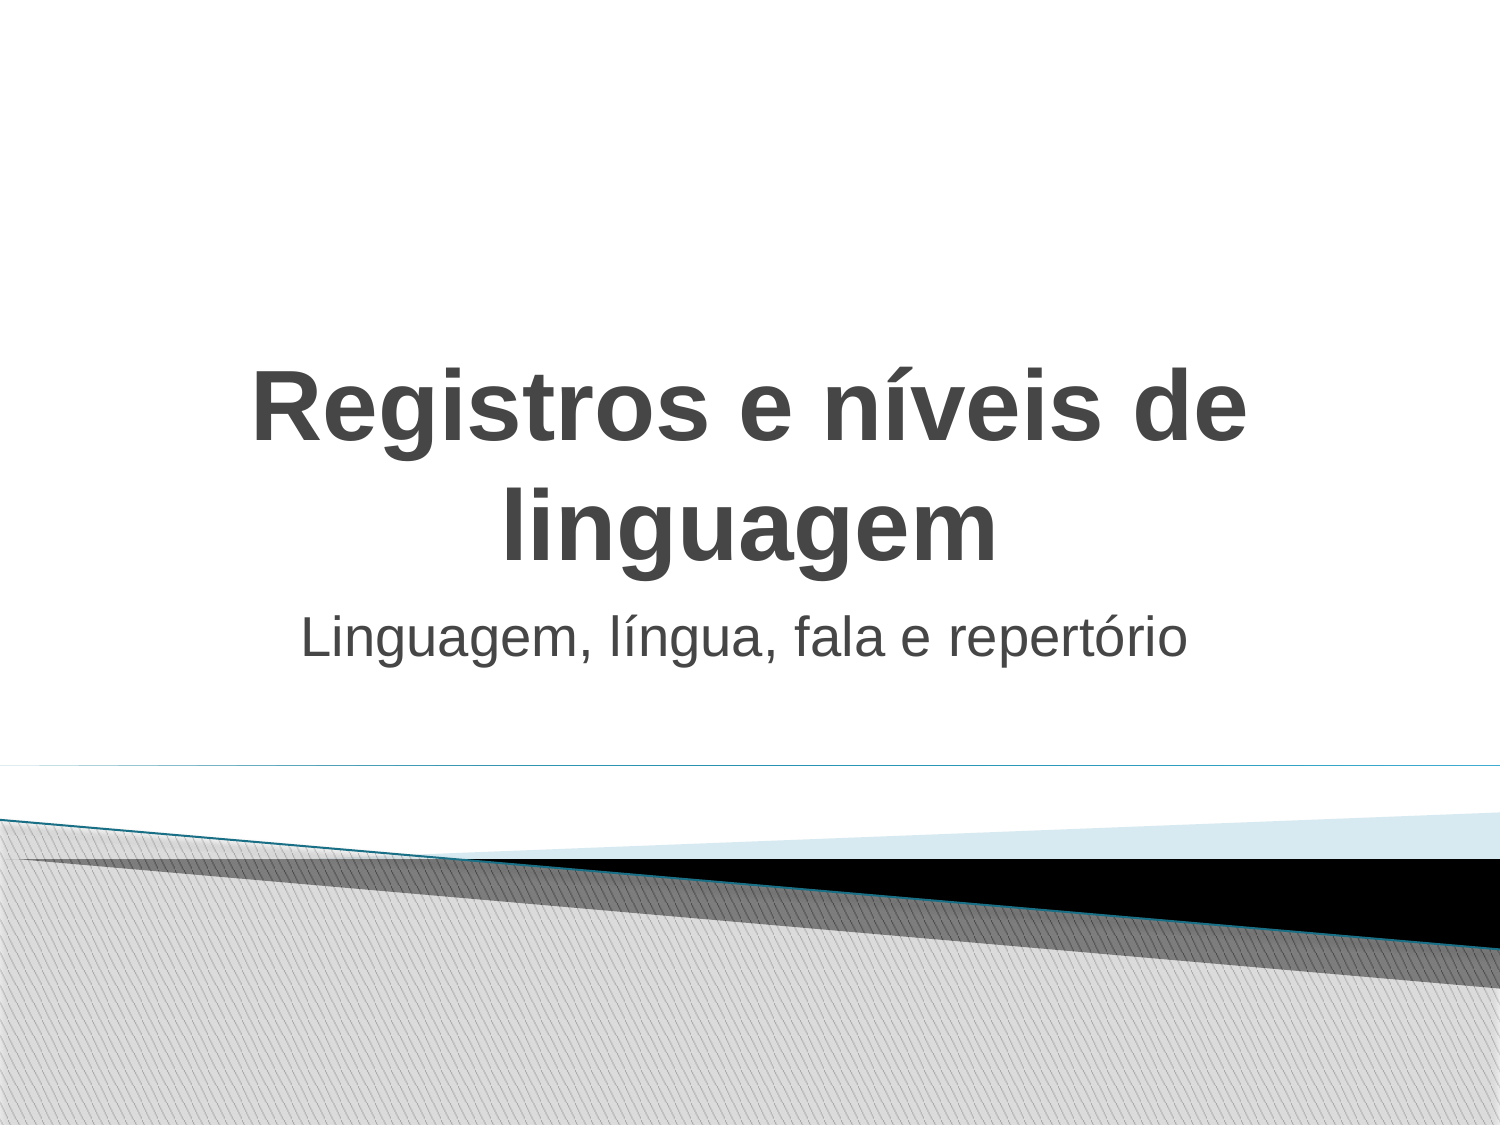

# Registros e níveis de linguagem
Linguagem, língua, fala e repertório